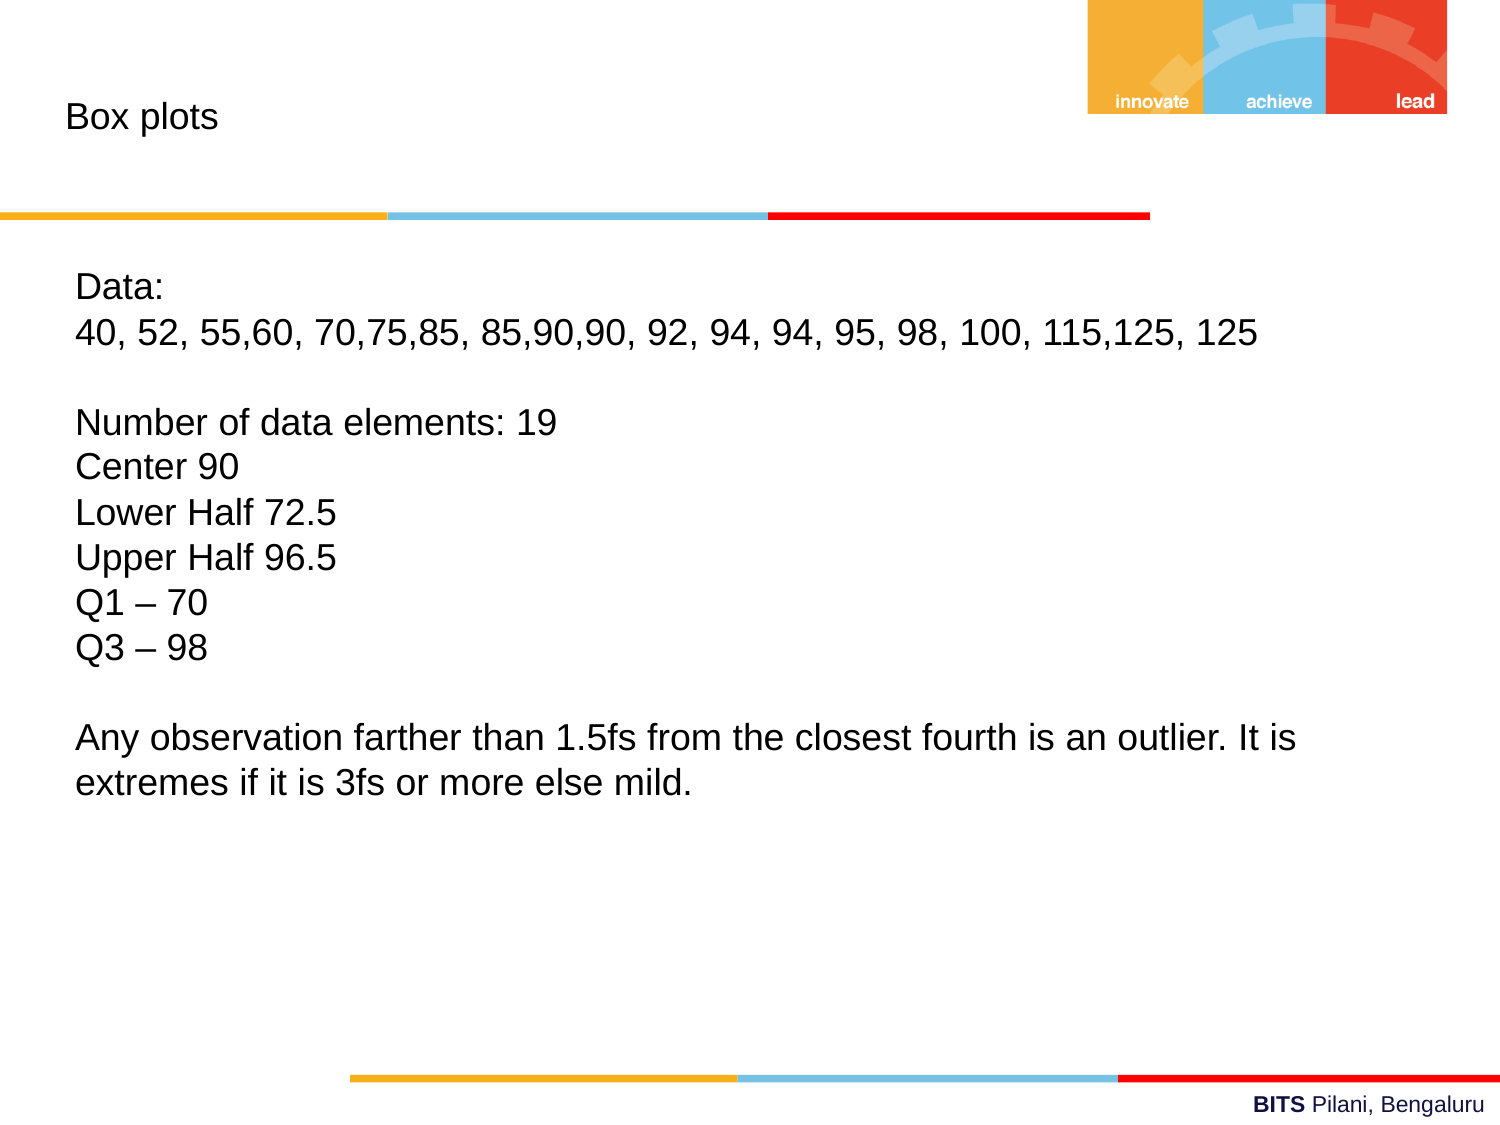

# Box plots
Data:
40, 52, 55,60, 70,75,85, 85,90,90, 92, 94, 94, 95, 98, 100, 115,125, 125

Number of data elements: 19
Center 90
Lower Half 72.5
Upper Half 96.5
Q1 – 70
Q3 – 98

Any observation farther than 1.5fs from the closest fourth is an outlier. It is extremes if it is 3fs or more else mild.